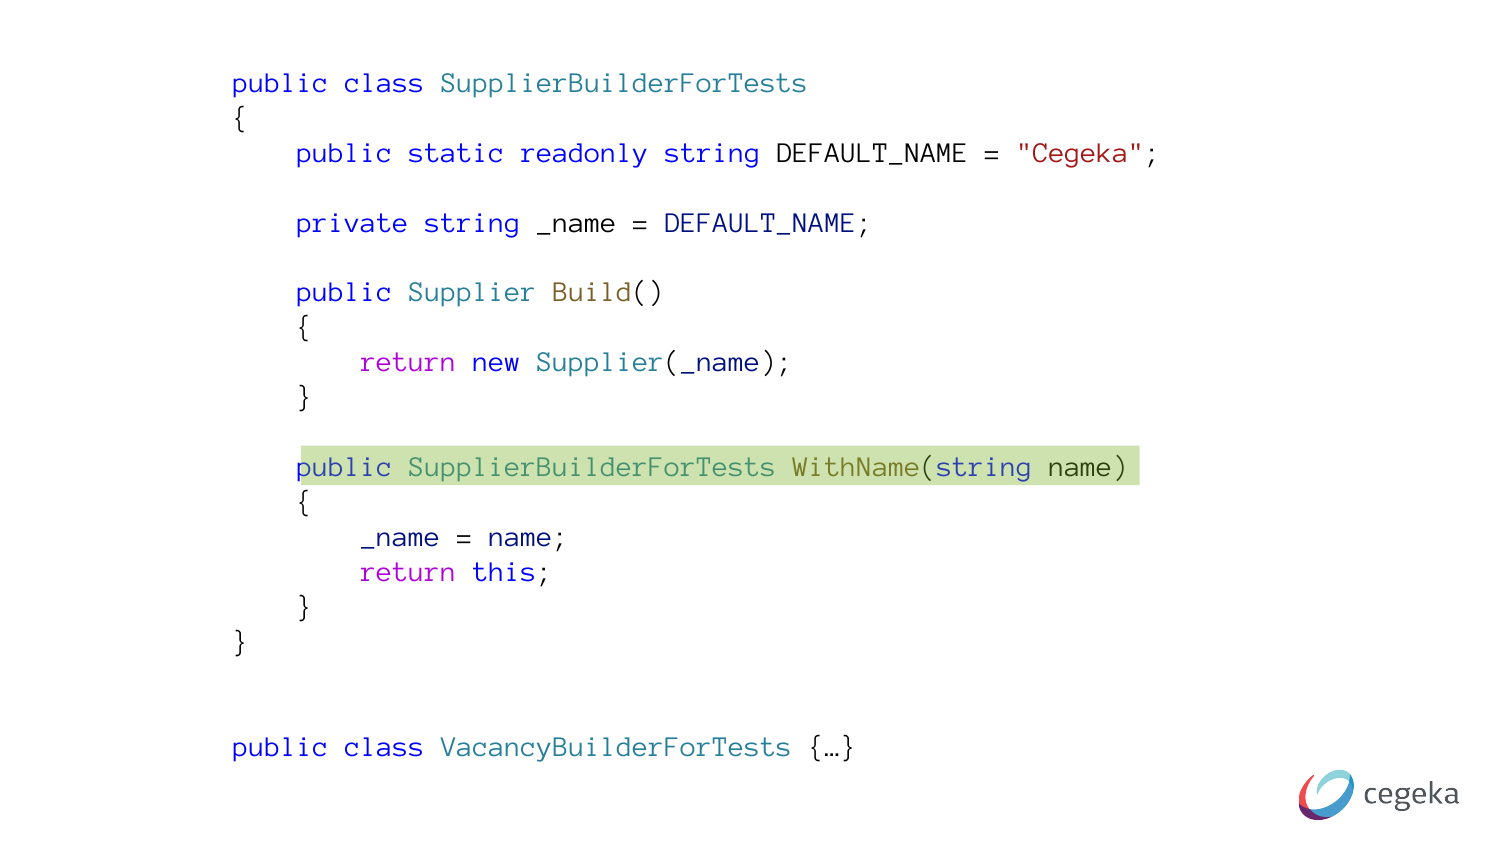

public class SupplierBuilderForTests
{
    public static readonly string DEFAULT_NAME = "Cegeka";
    private string _name = DEFAULT_NAME;
    public Supplier Build()
    {
        return new Supplier(_name);
    }
    public SupplierBuilderForTests WithName(string name)
    {
        _name = name;
        return this;
    }
}
public class VacancyBuilderForTests {…}